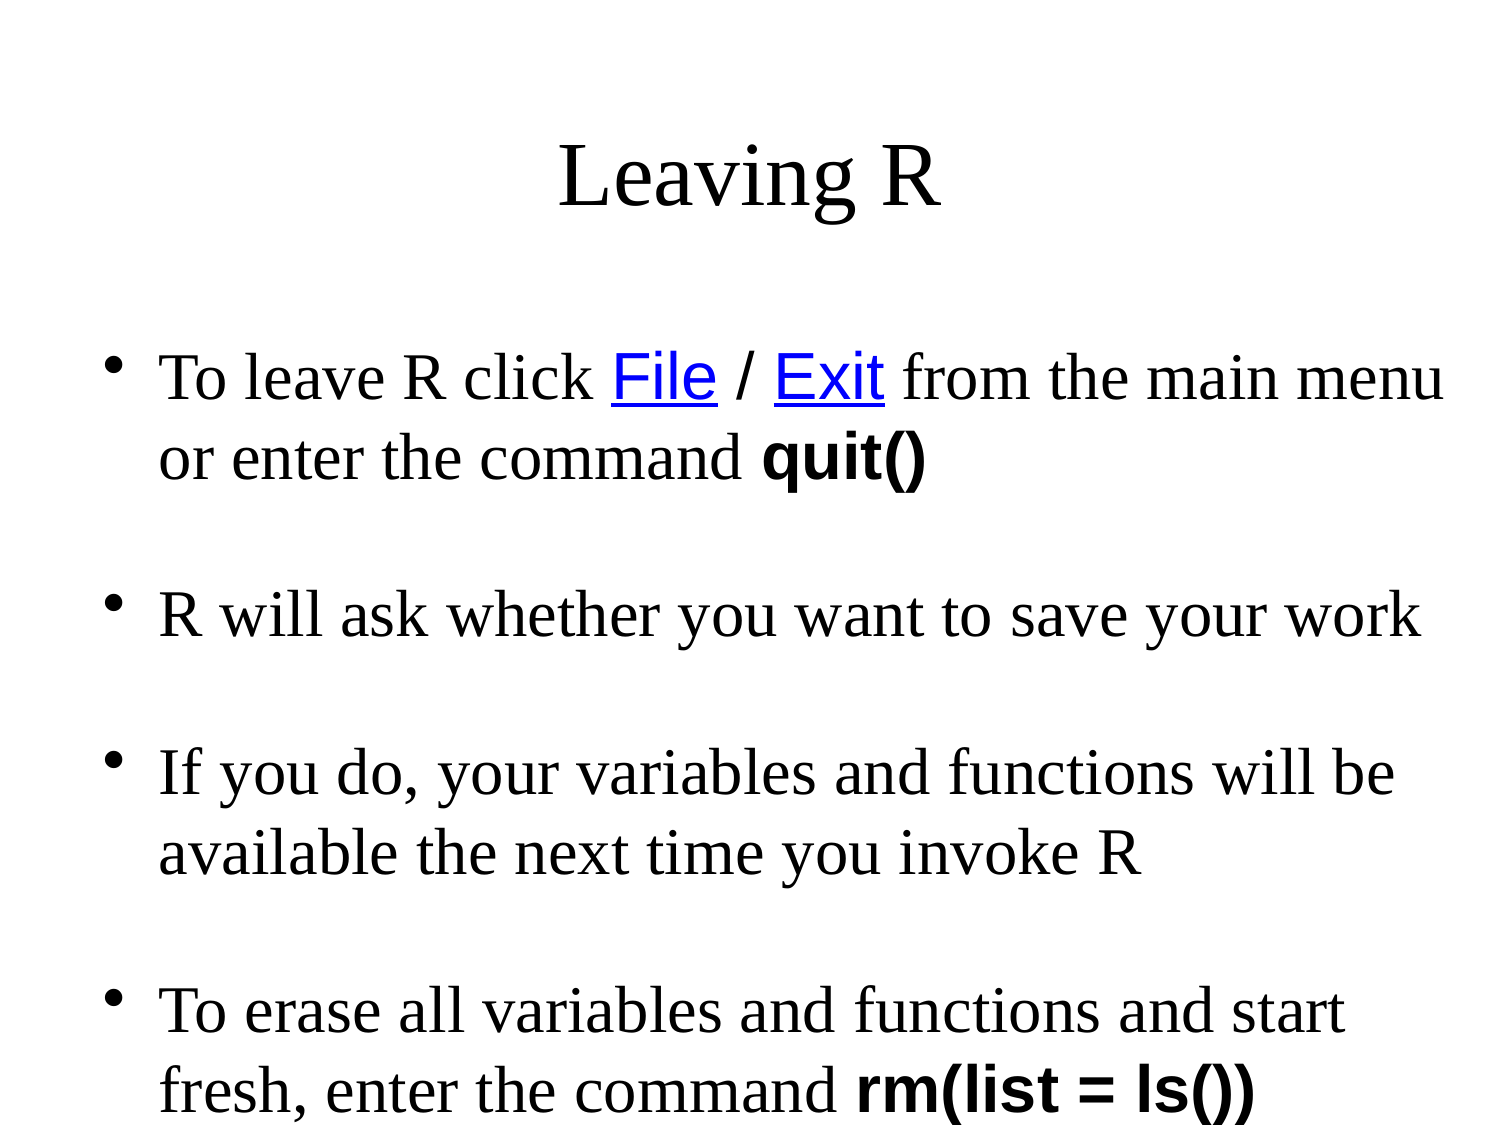

# Leaving R
To leave R click File / Exit from the main menu or enter the command quit()

R will ask whether you want to save your work

If you do, your variables and functions will be available the next time you invoke R

To erase all variables and functions and start fresh, enter the command rm(list = ls())